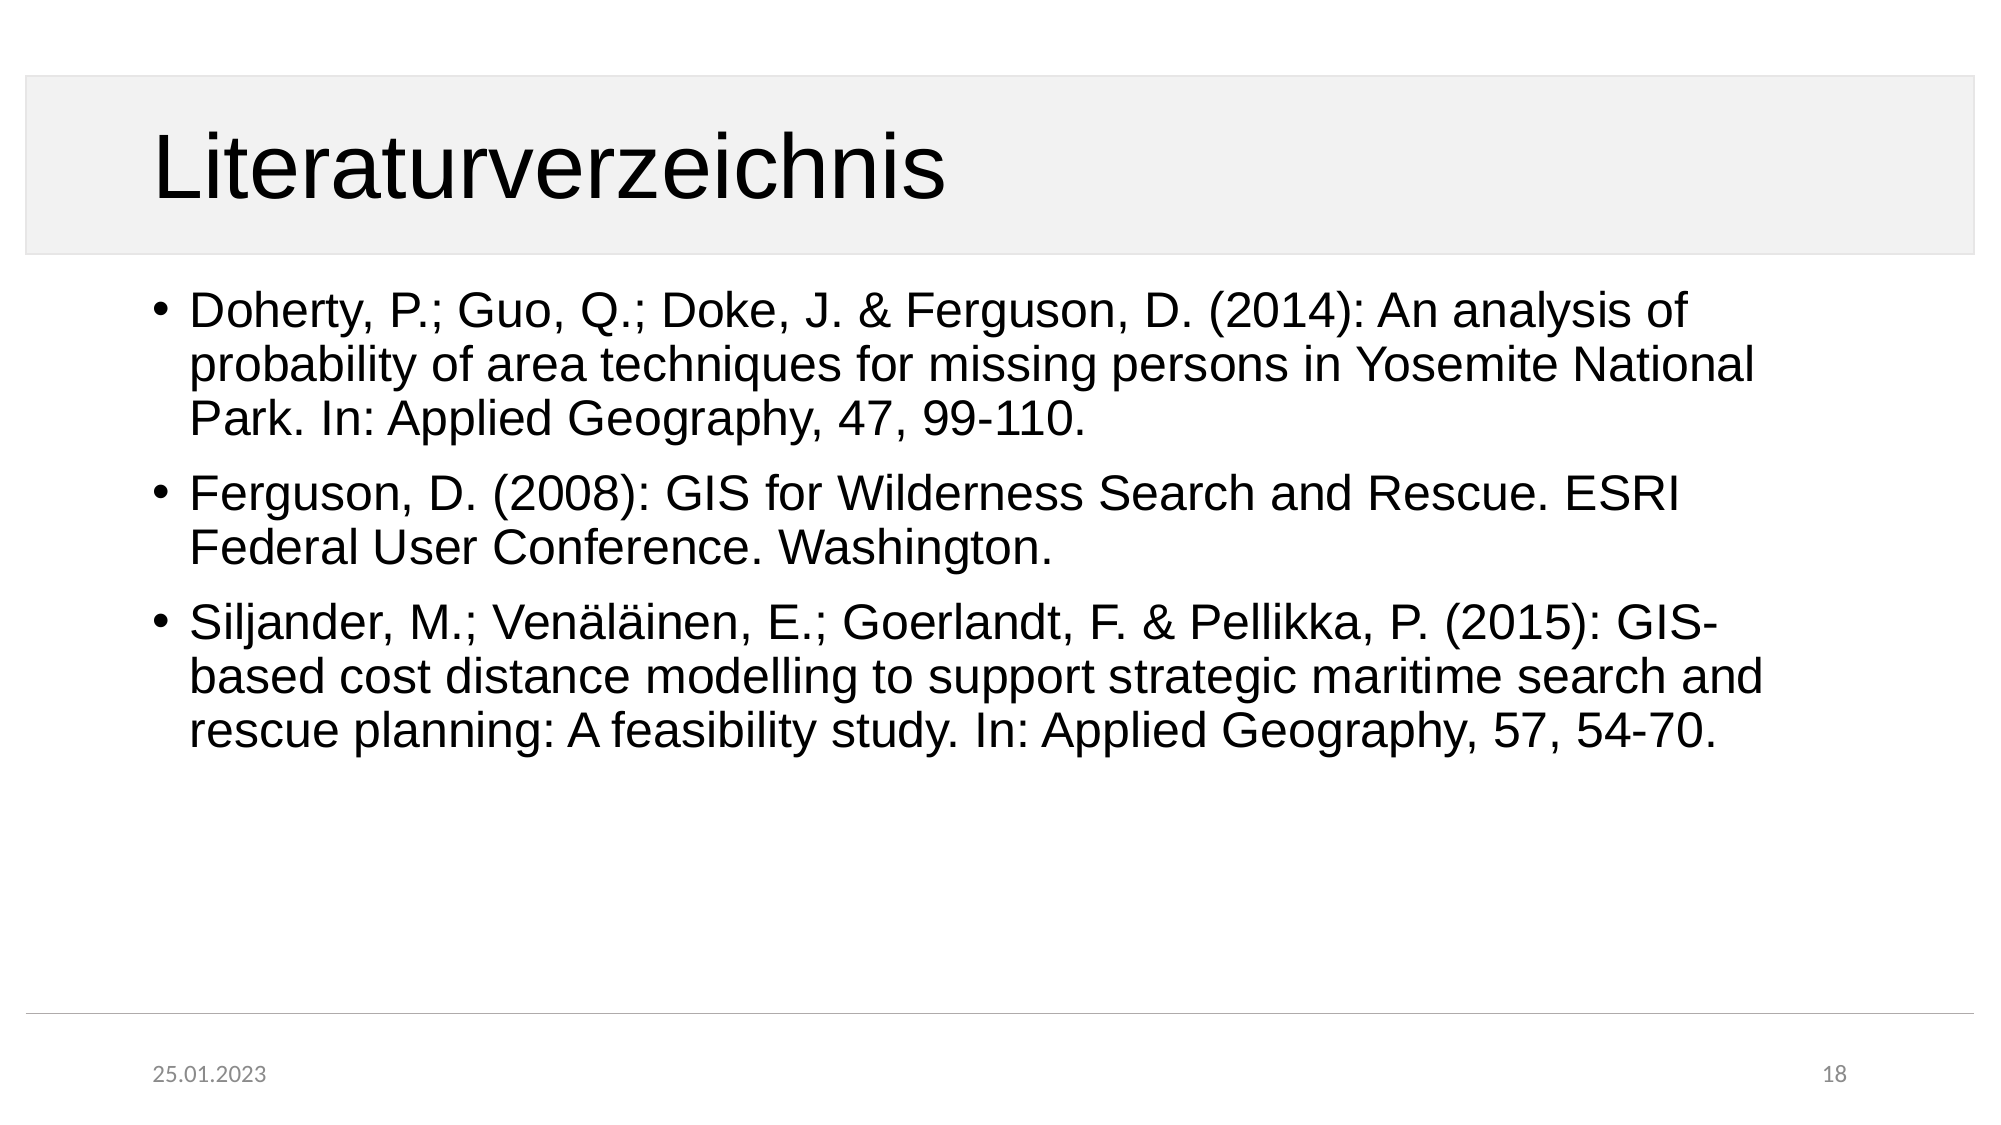

# Literaturverzeichnis

Doherty, P.; Guo, Q.; Doke, J. & Ferguson, D. (2014): An analysis of probability of area techniques for missing persons in Yosemite National Park. In: Applied Geography, 47, 99-110.
Ferguson, D. (2008): GIS for Wilderness Search and Rescue. ESRI Federal User Conference. Washington.
Siljander, M.; Venäläinen, E.; Goerlandt, F. & Pellikka, P. (2015): GIS-based cost distance modelling to support strategic maritime search and rescue planning: A feasibility study. In: Applied Geography, 57, 54-70.
25.01.2023
18